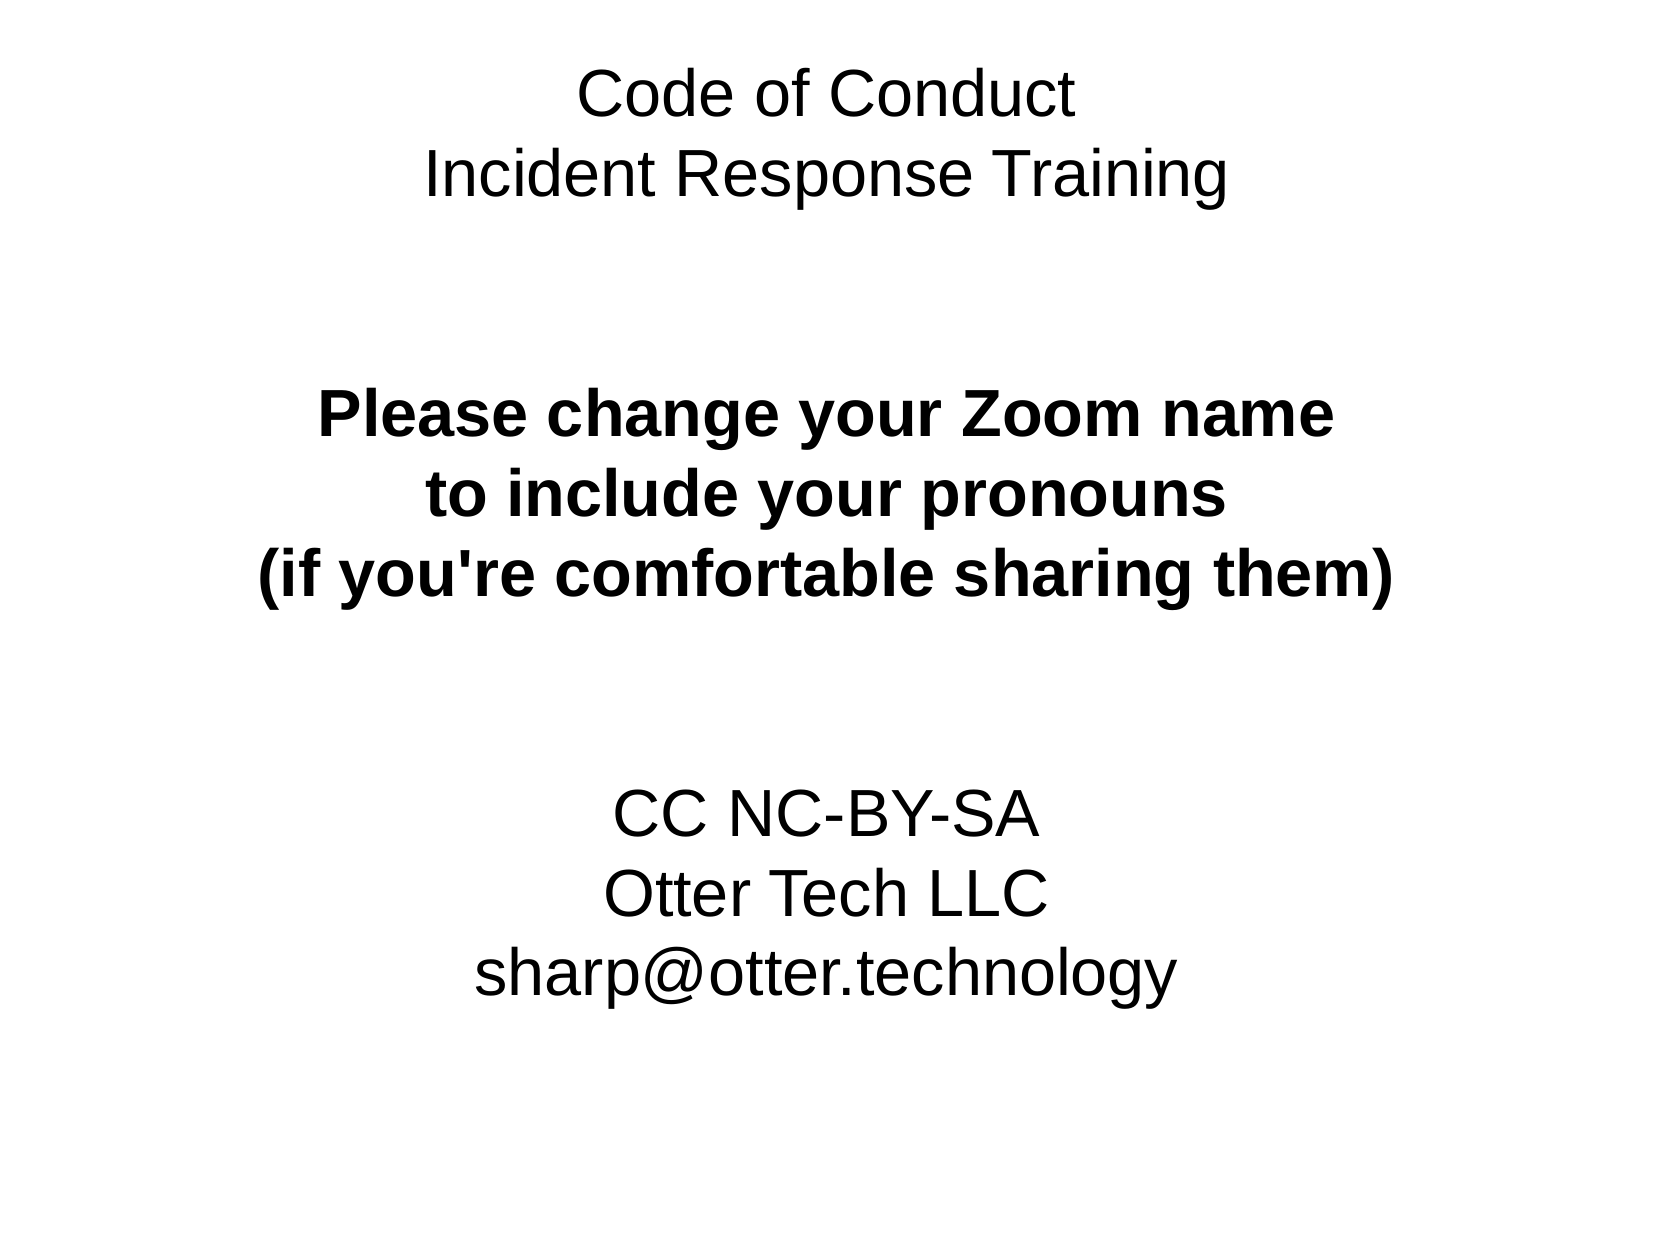

Code of Conduct
Incident Response Training

Please change your Zoom name
to include your pronouns
(if you're comfortable sharing them)

CC NC-BY-SA
Otter Tech LLC
sharp@otter.technology